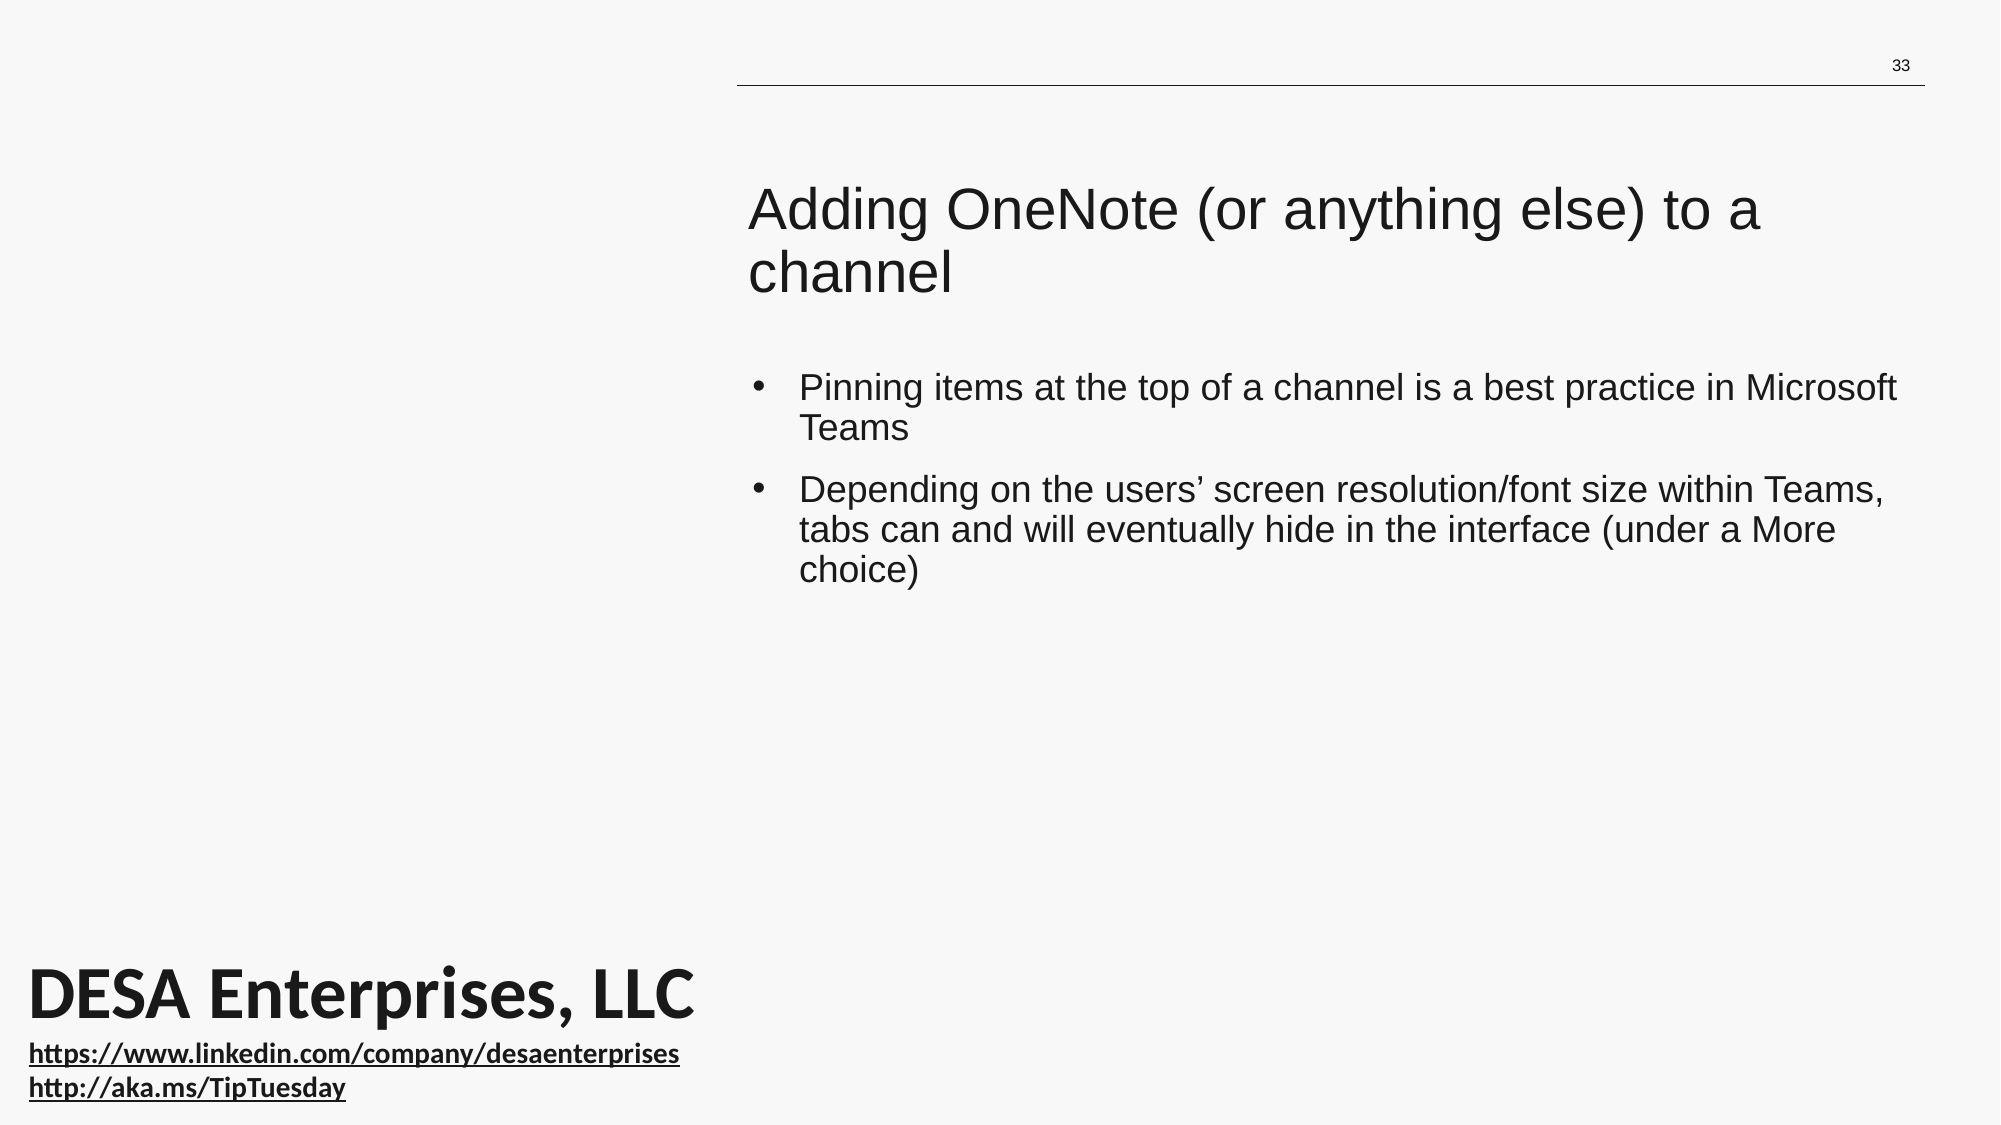

33
# Adding OneNote (or anything else) to a channel
Pinning items at the top of a channel is a best practice in Microsoft Teams
Depending on the users’ screen resolution/font size within Teams, tabs can and will eventually hide in the interface (under a More choice)

DESA Enterprises, LLC
https://www.linkedin.com/company/desaenterprises
http://aka.ms/TipTuesday